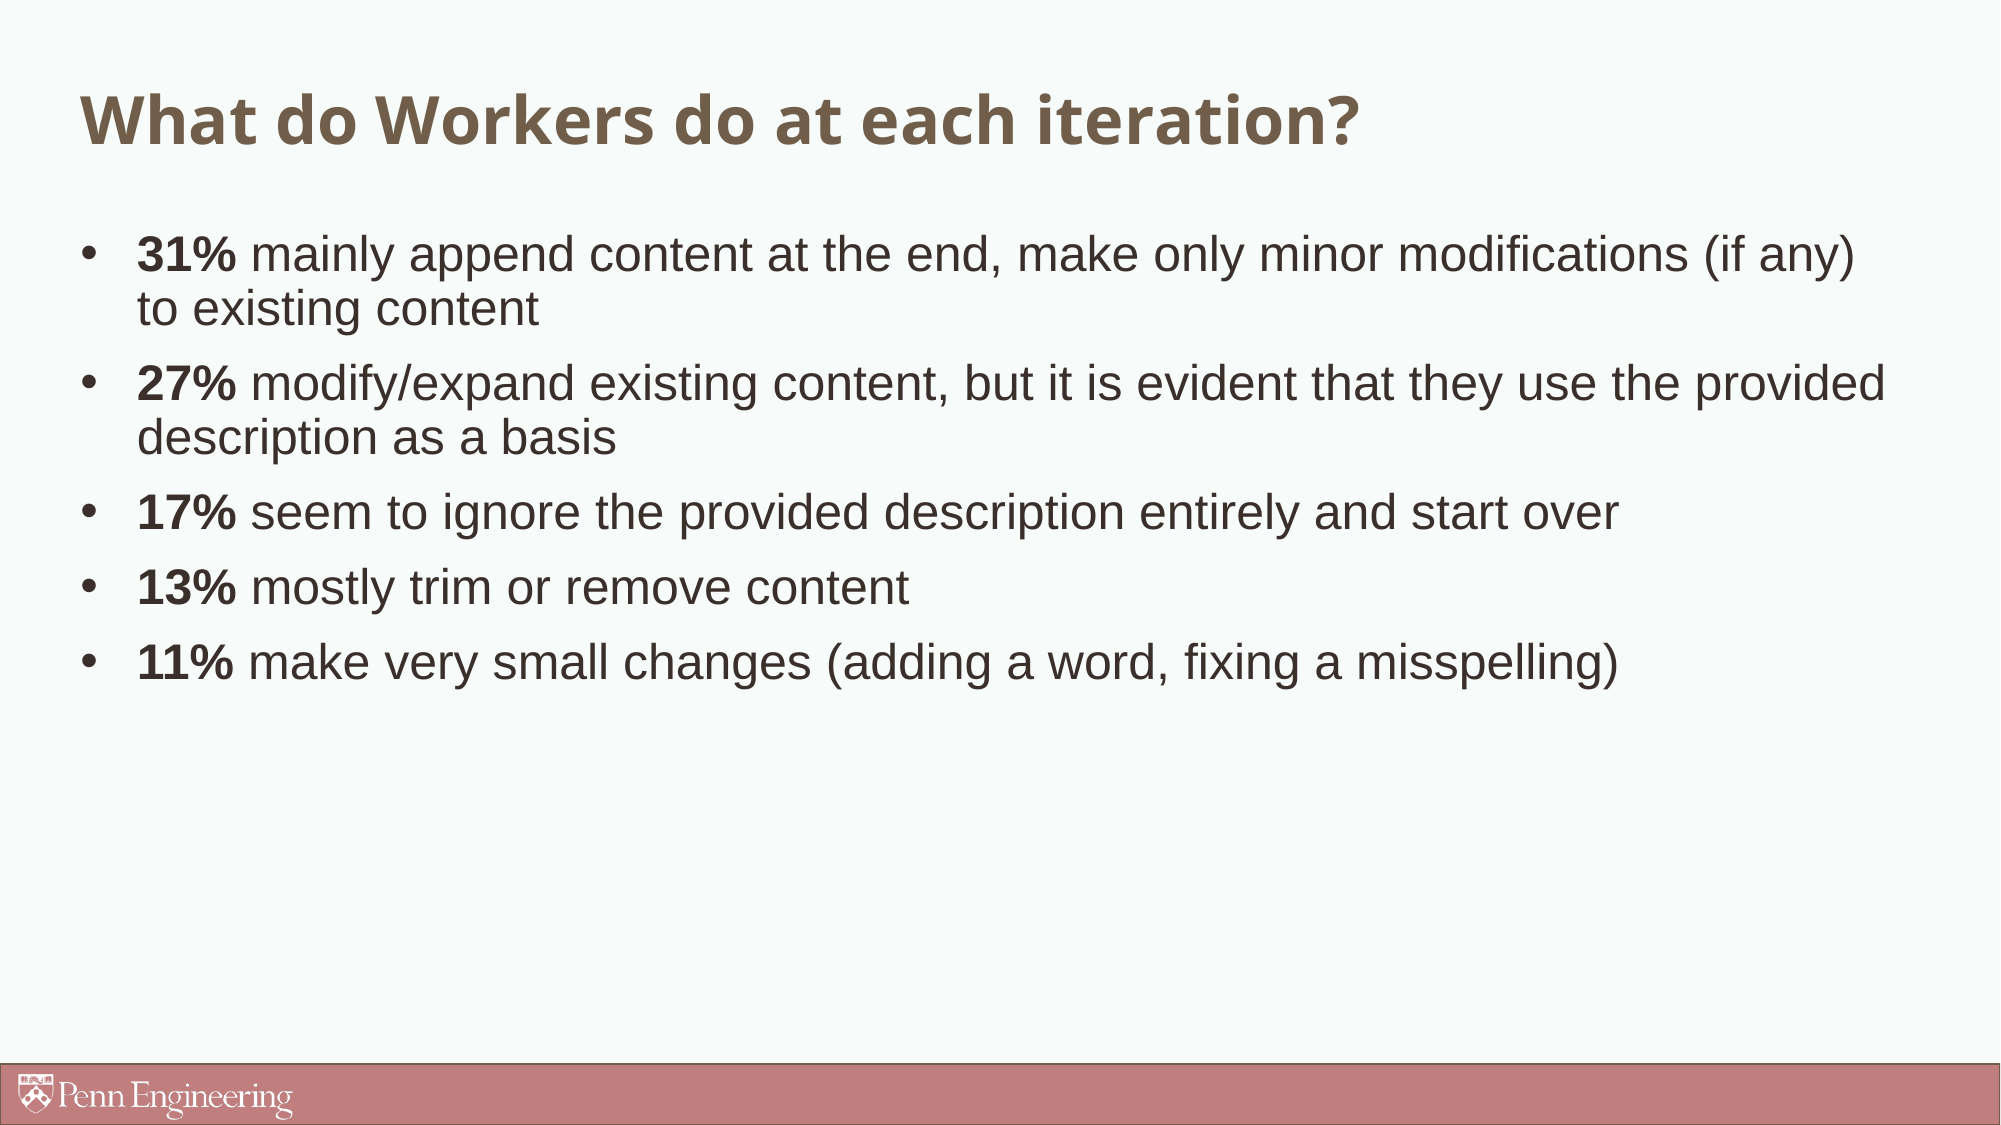

# What do Workers do at each iteration?
31% mainly append content at the end, make only minor modifications (if any) to existing content
27% modify/expand existing content, but it is evident that they use the provided description as a basis
17% seem to ignore the provided description entirely and start over
13% mostly trim or remove content
11% make very small changes (adding a word, fixing a misspelling)